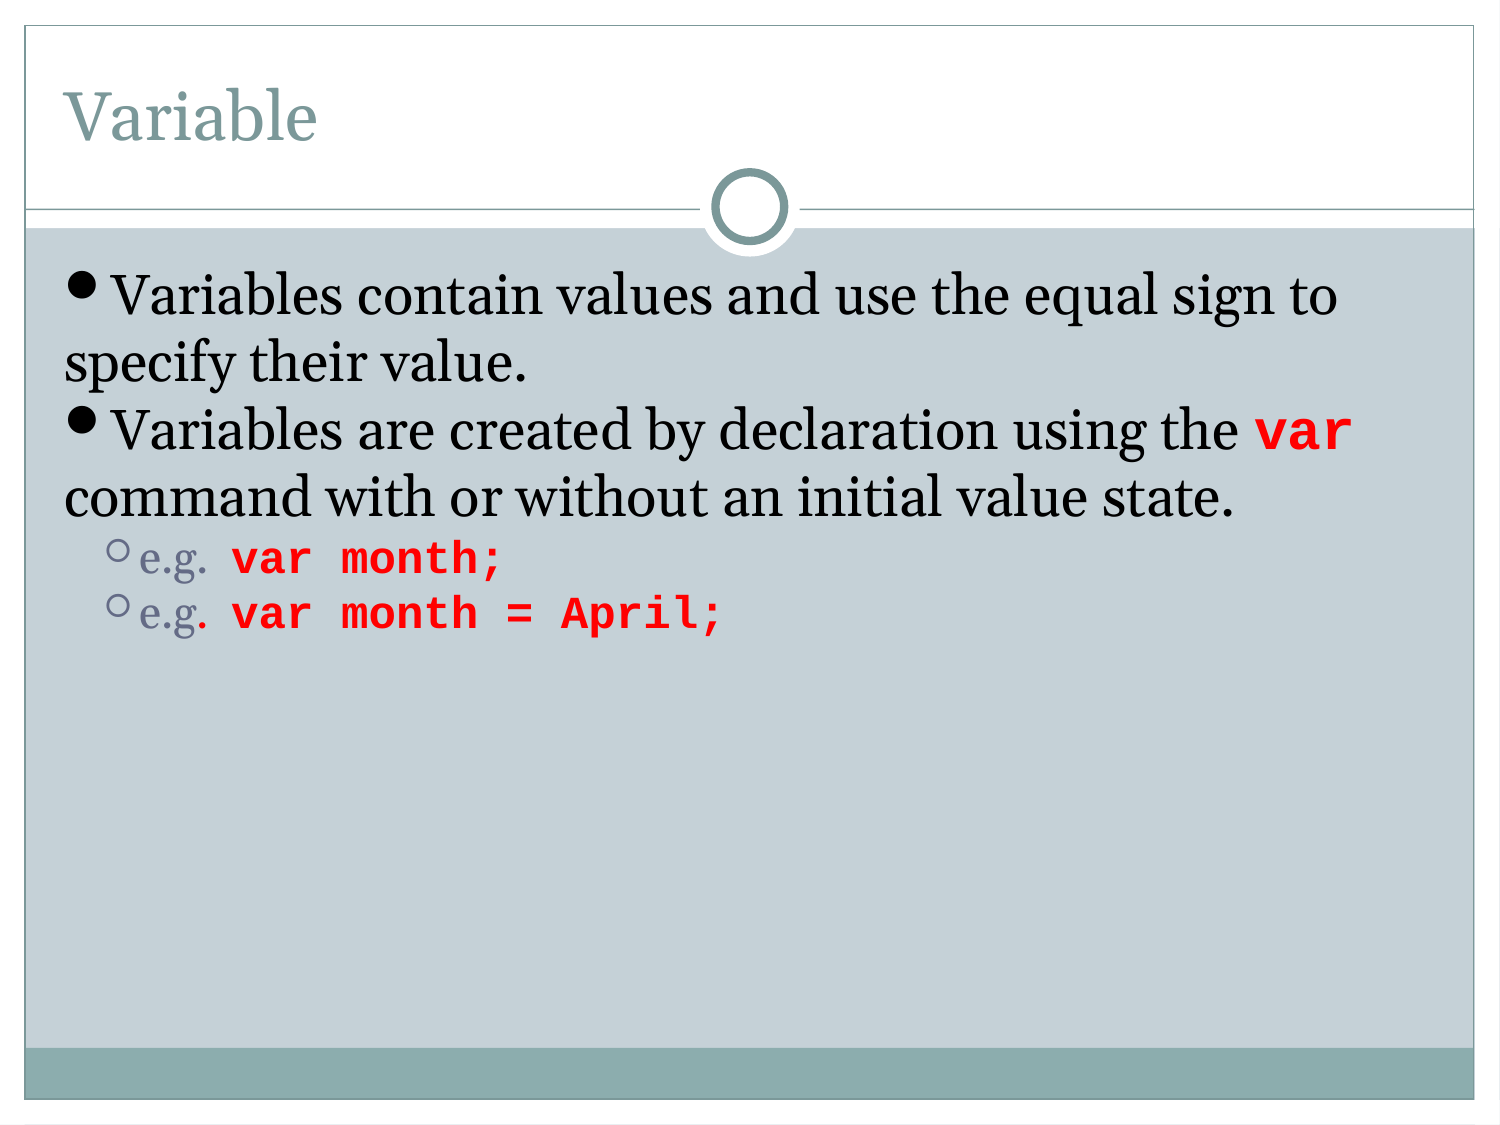

Variable
Variables contain values and use the equal sign to specify their value.
Variables are created by declaration using the var command with or without an initial value state.
e.g.  var month;
e.g.  var month = April;